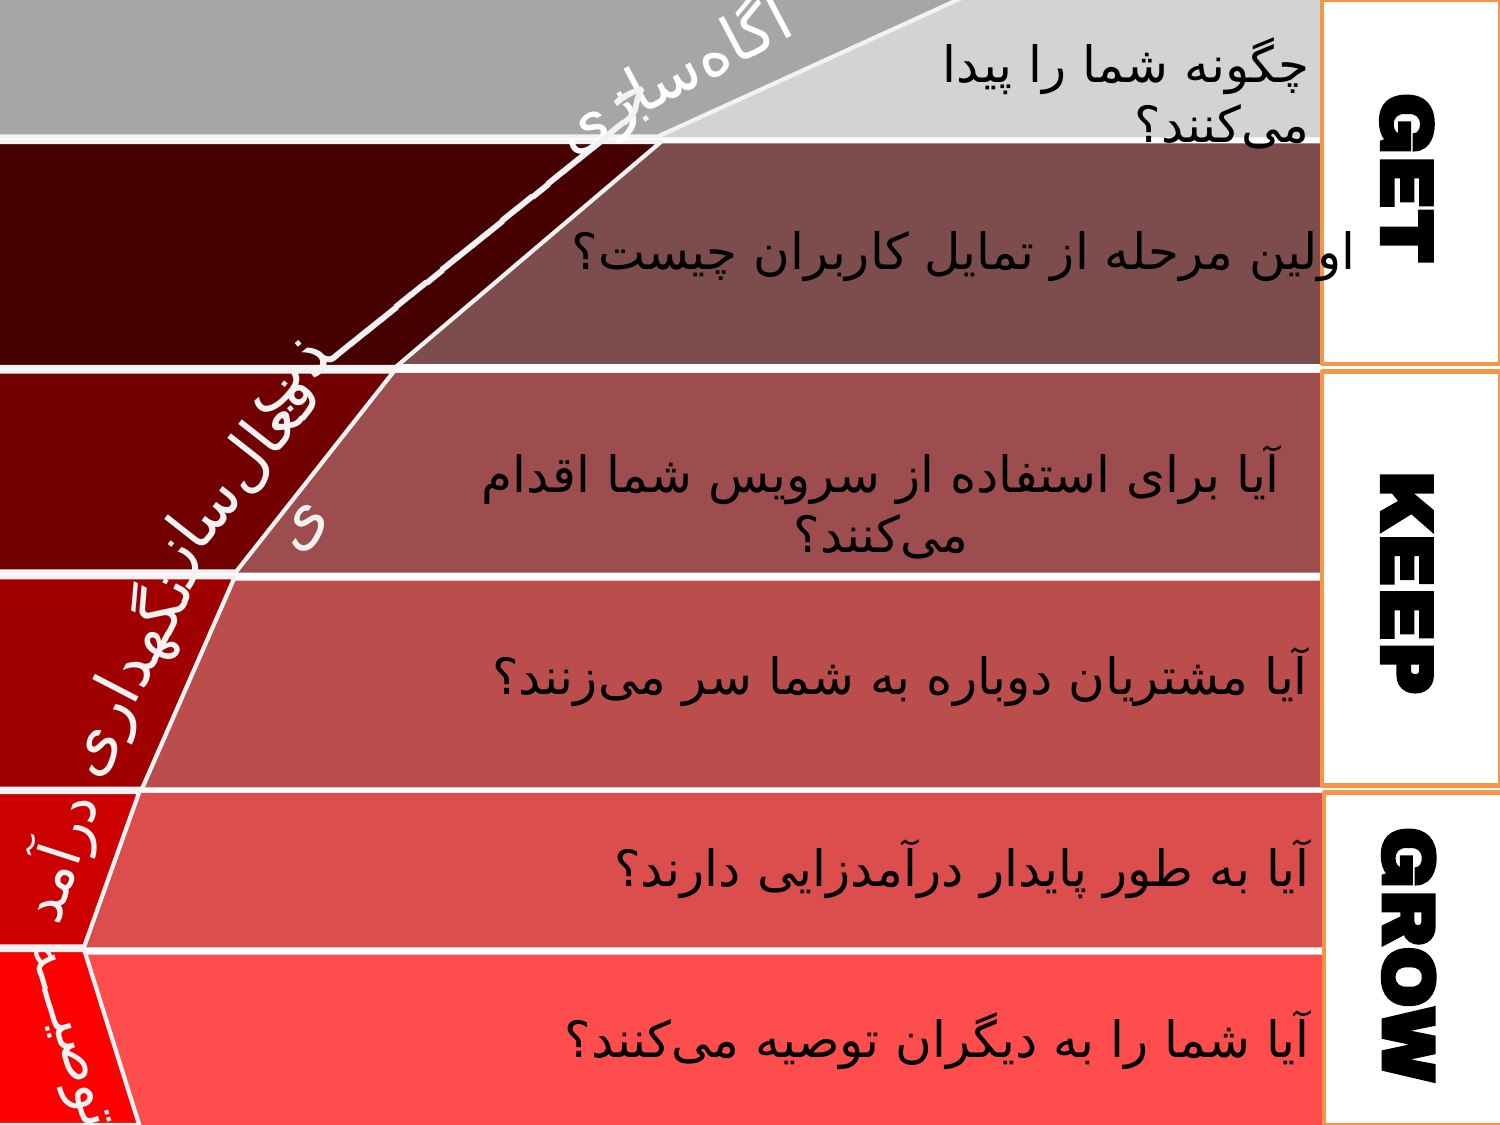

آگاه‌سازی
چگونه شما را پیدا می‌کنند؟
GET

جـــــــــــــــــــذب
اولین مرحله از تمایل کاربران چیست؟

فعال‌سازی
آیا برای استفاده از سرویس شما اقدام می‌کنند؟
KEEP

نگهداری
آیا مشتریان دوباره به شما سر می‌زنند؟

درآمد
آیا به طور پایدار درآمدزایی دارند؟
GROW

توصیـــه
آیا شما را به دیگران توصیه می‌کنند؟